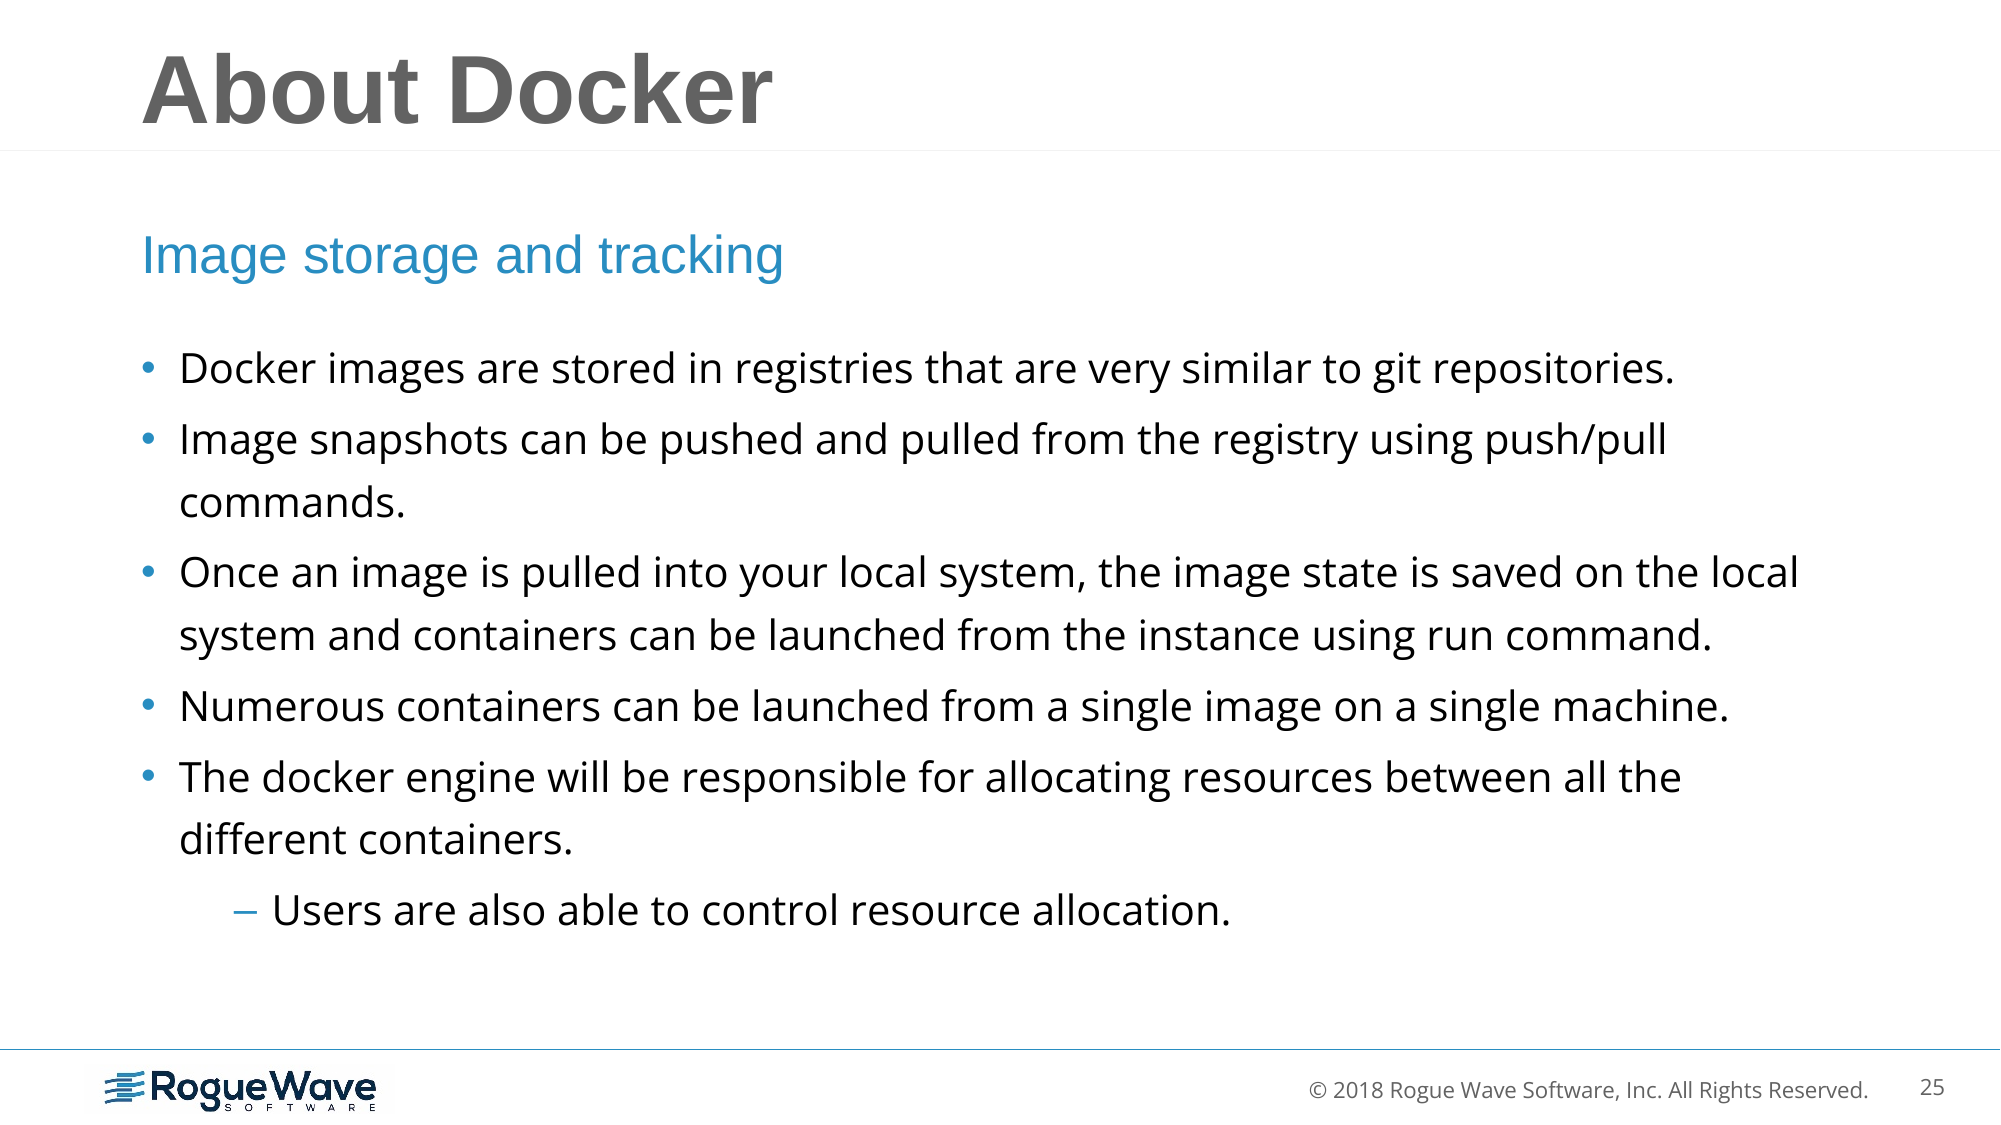

# About Docker

Image storage and tracking
Docker images are stored in registries that are very similar to git repositories.
Image snapshots can be pushed and pulled from the registry using push/pull commands.
Once an image is pulled into your local system, the image state is saved on the local system and containers can be launched from the instance using run command.
Numerous containers can be launched from a single image on a single machine.
The docker engine will be responsible for allocating resources between all the different containers.
Users are also able to control resource allocation.